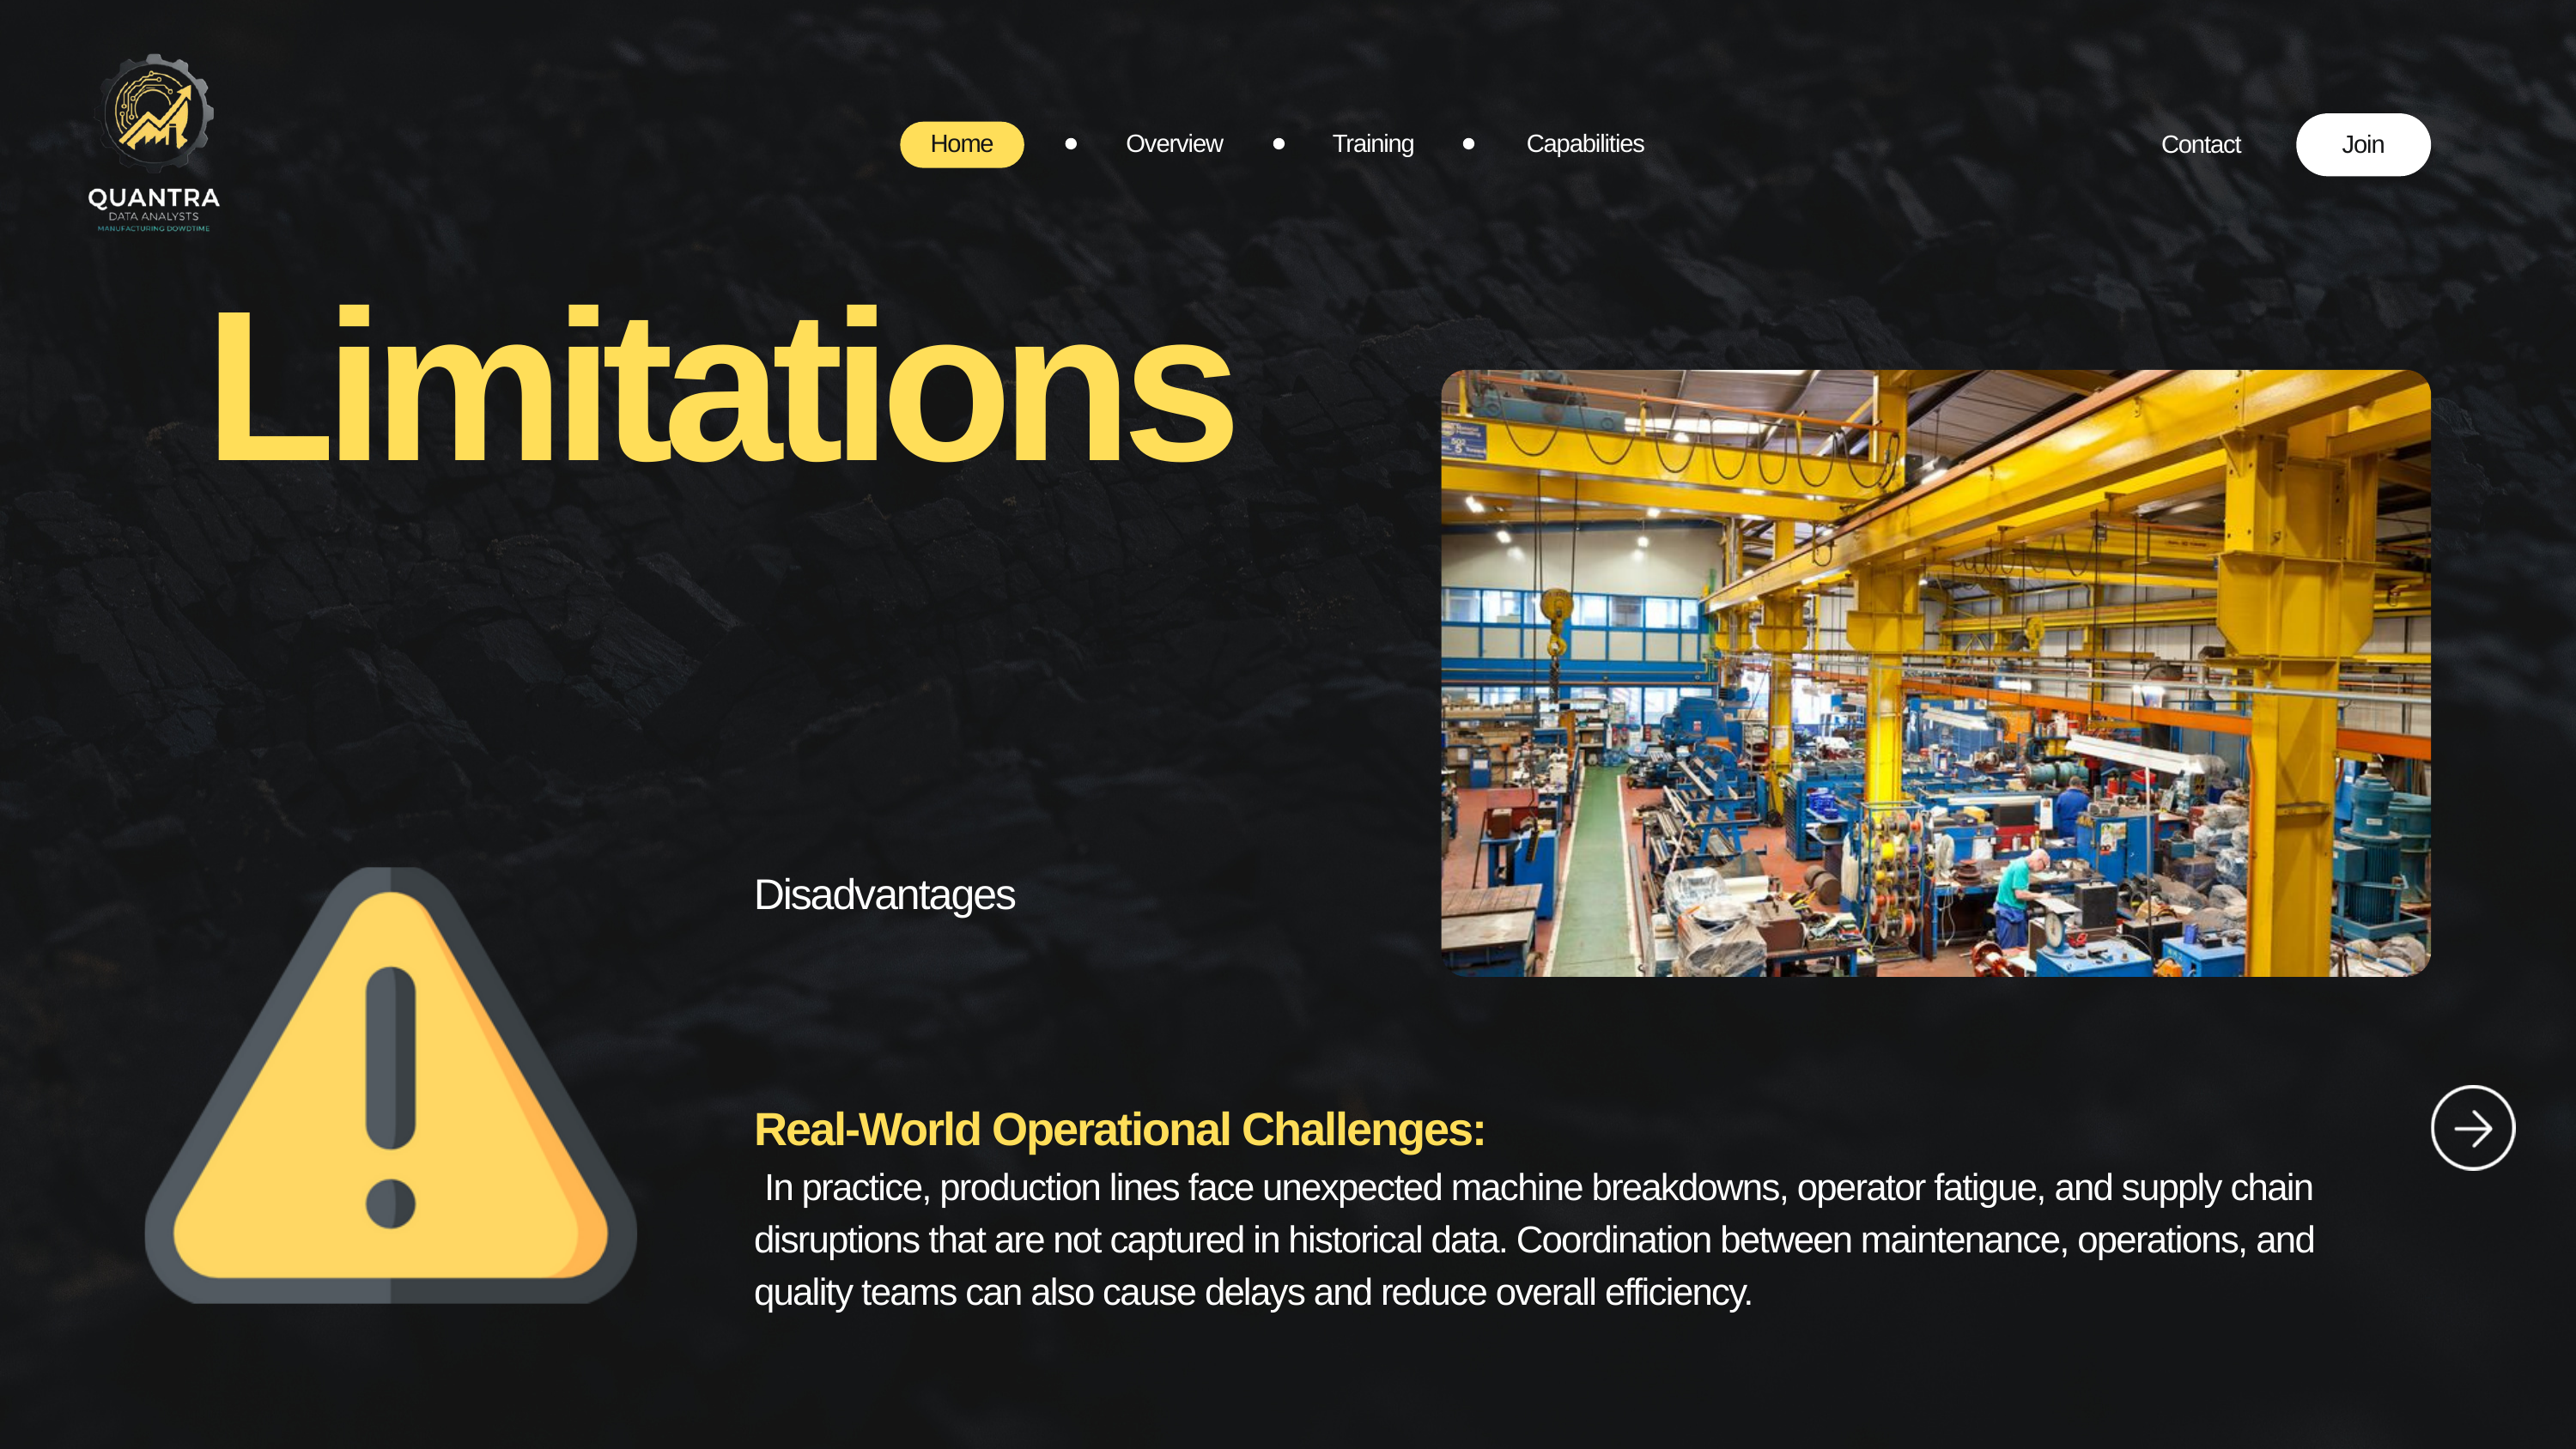

Home
Overview
Training
Capabilities
Contact
Join

 Limitations

Disadvantages

Real-World Operational Challenges:
 In practice, production lines face unexpected machine breakdowns, operator fatigue, and supply chain disruptions that are not captured in historical data. Coordination between maintenance, operations, and quality teams can also cause delays and reduce overall efficiency.